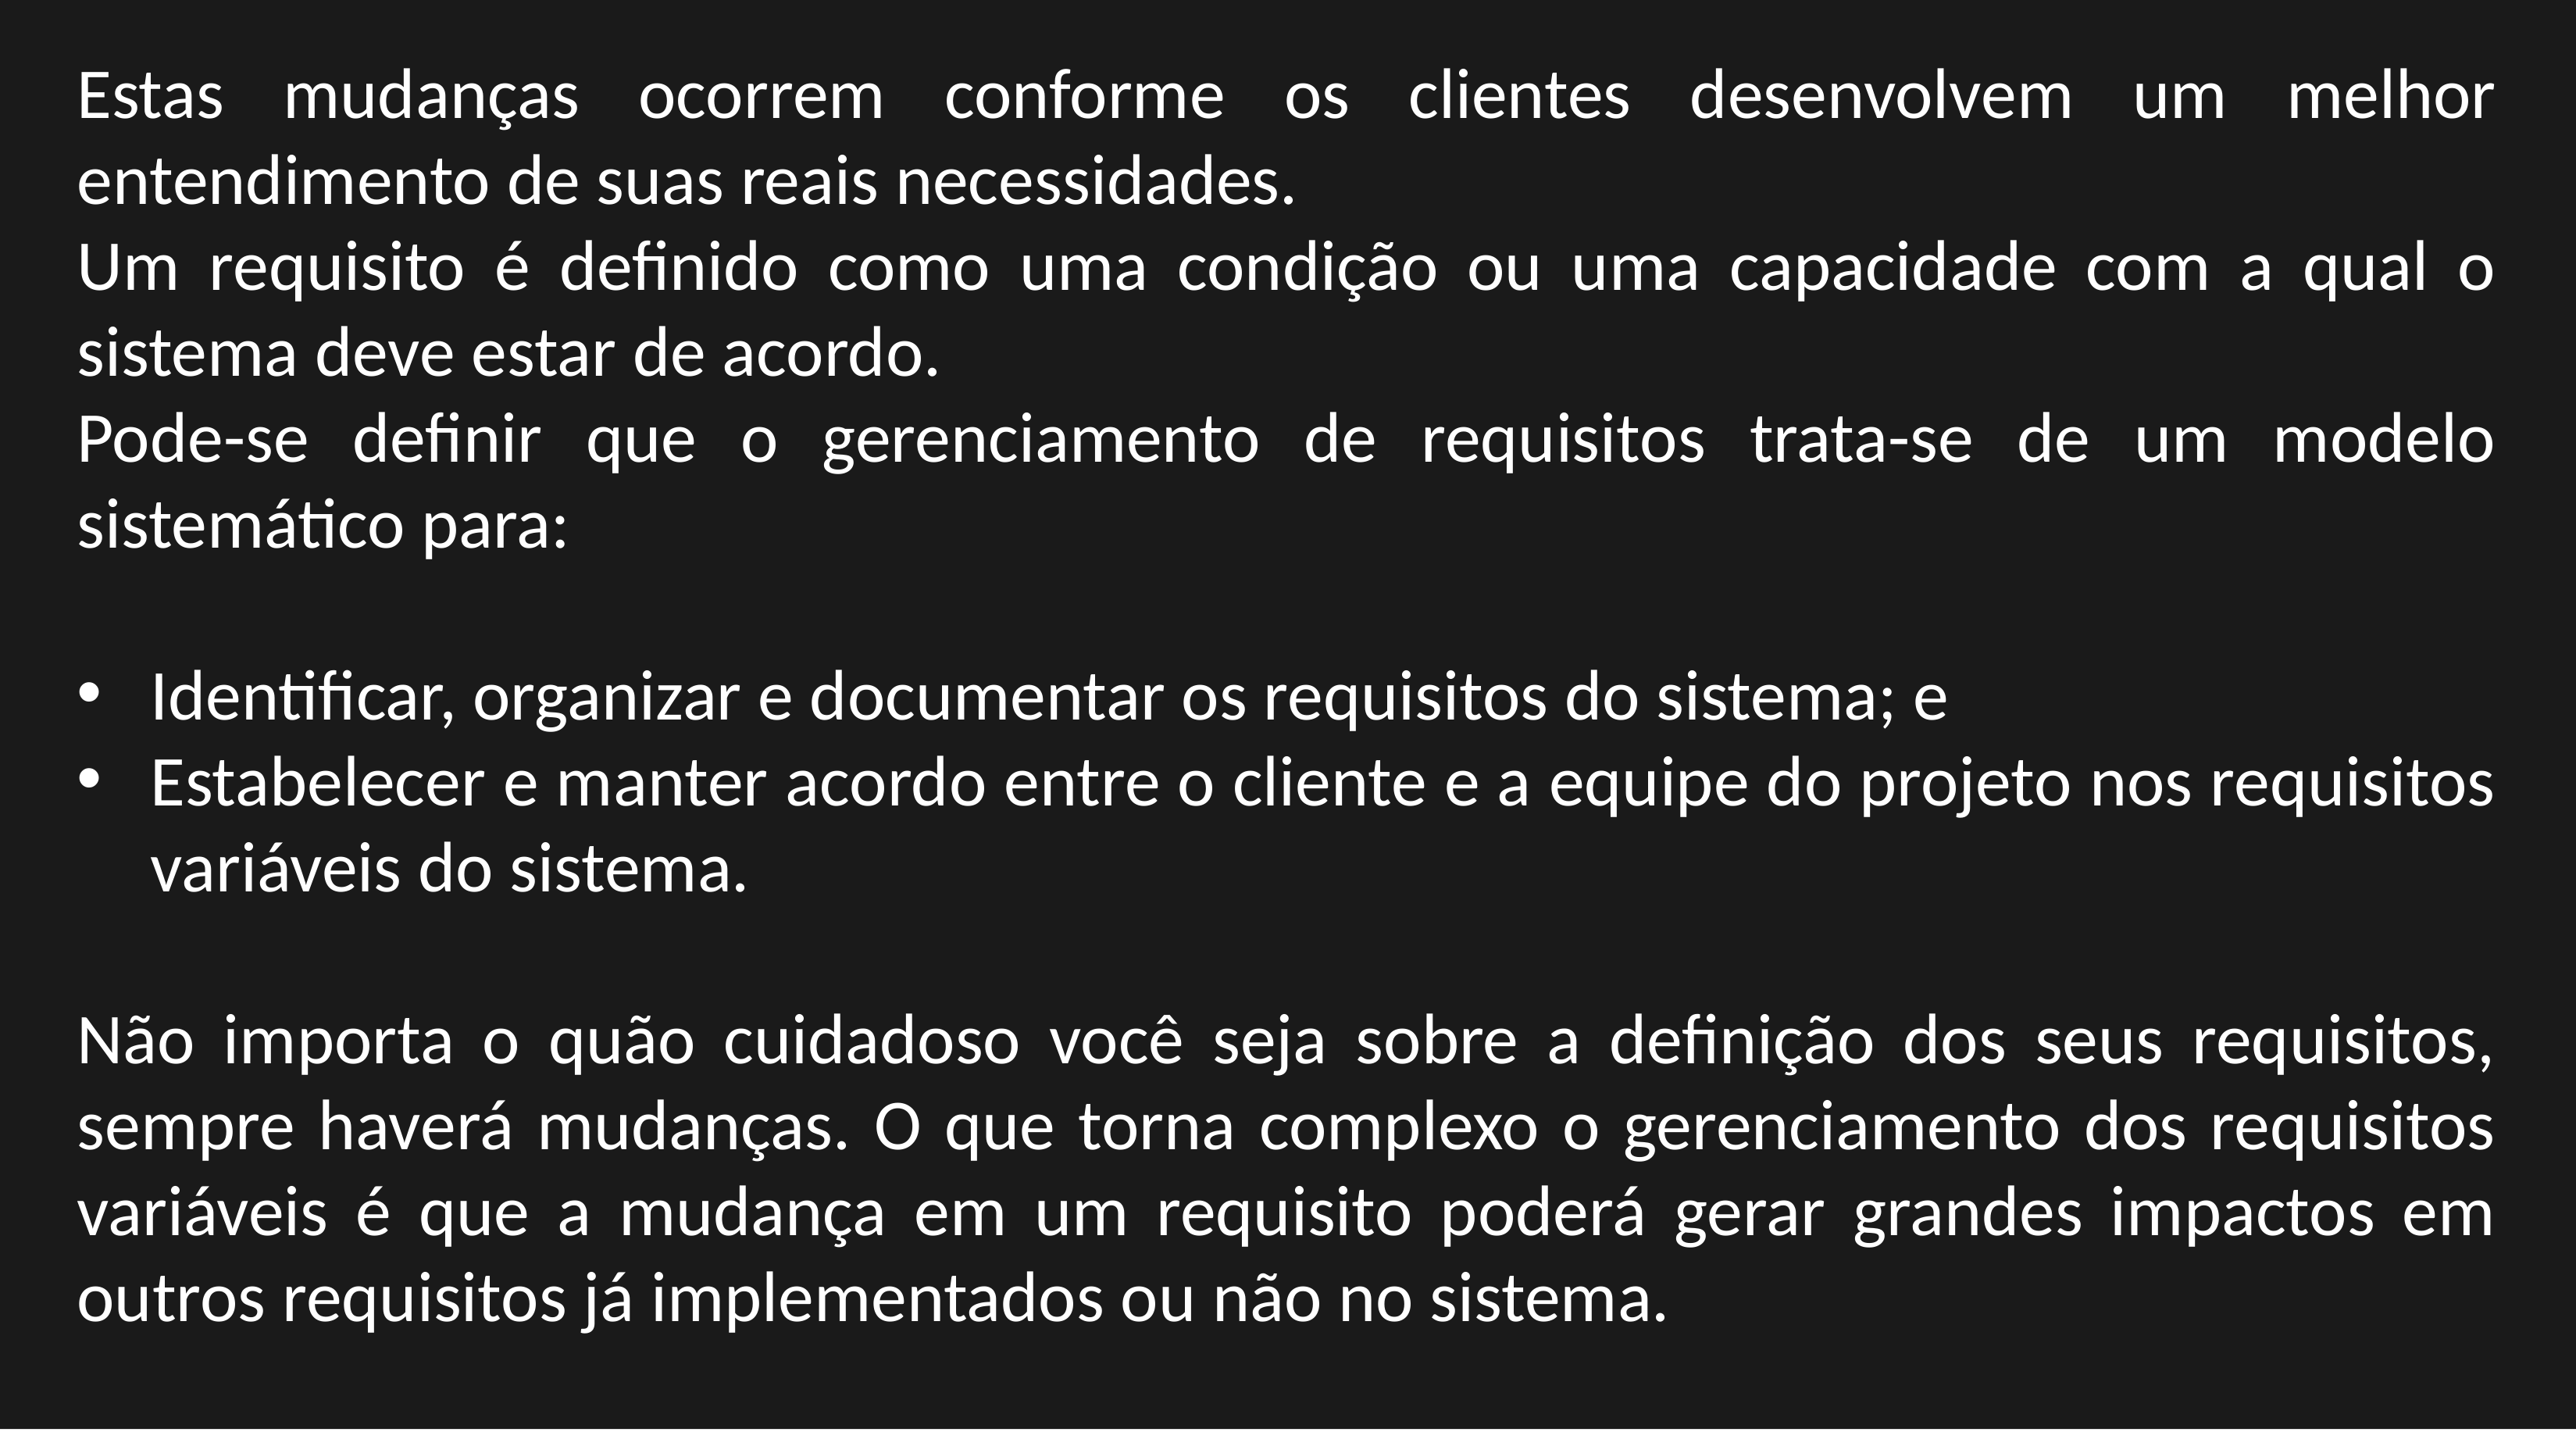

Estas mudanças ocorrem conforme os clientes desenvolvem um melhor entendimento de suas reais necessidades.
Um requisito é definido como uma condição ou uma capacidade com a qual o sistema deve estar de acordo.
Pode-se definir que o gerenciamento de requisitos trata-se de um modelo sistemático para:

Identificar, organizar e documentar os requisitos do sistema; e
Estabelecer e manter acordo entre o cliente e a equipe do projeto nos requisitos variáveis do sistema.

Não importa o quão cuidadoso você seja sobre a definição dos seus requisitos, sempre haverá mudanças. O que torna complexo o gerenciamento dos requisitos variáveis é que a mudança em um requisito poderá gerar grandes impactos em outros requisitos já implementados ou não no sistema.